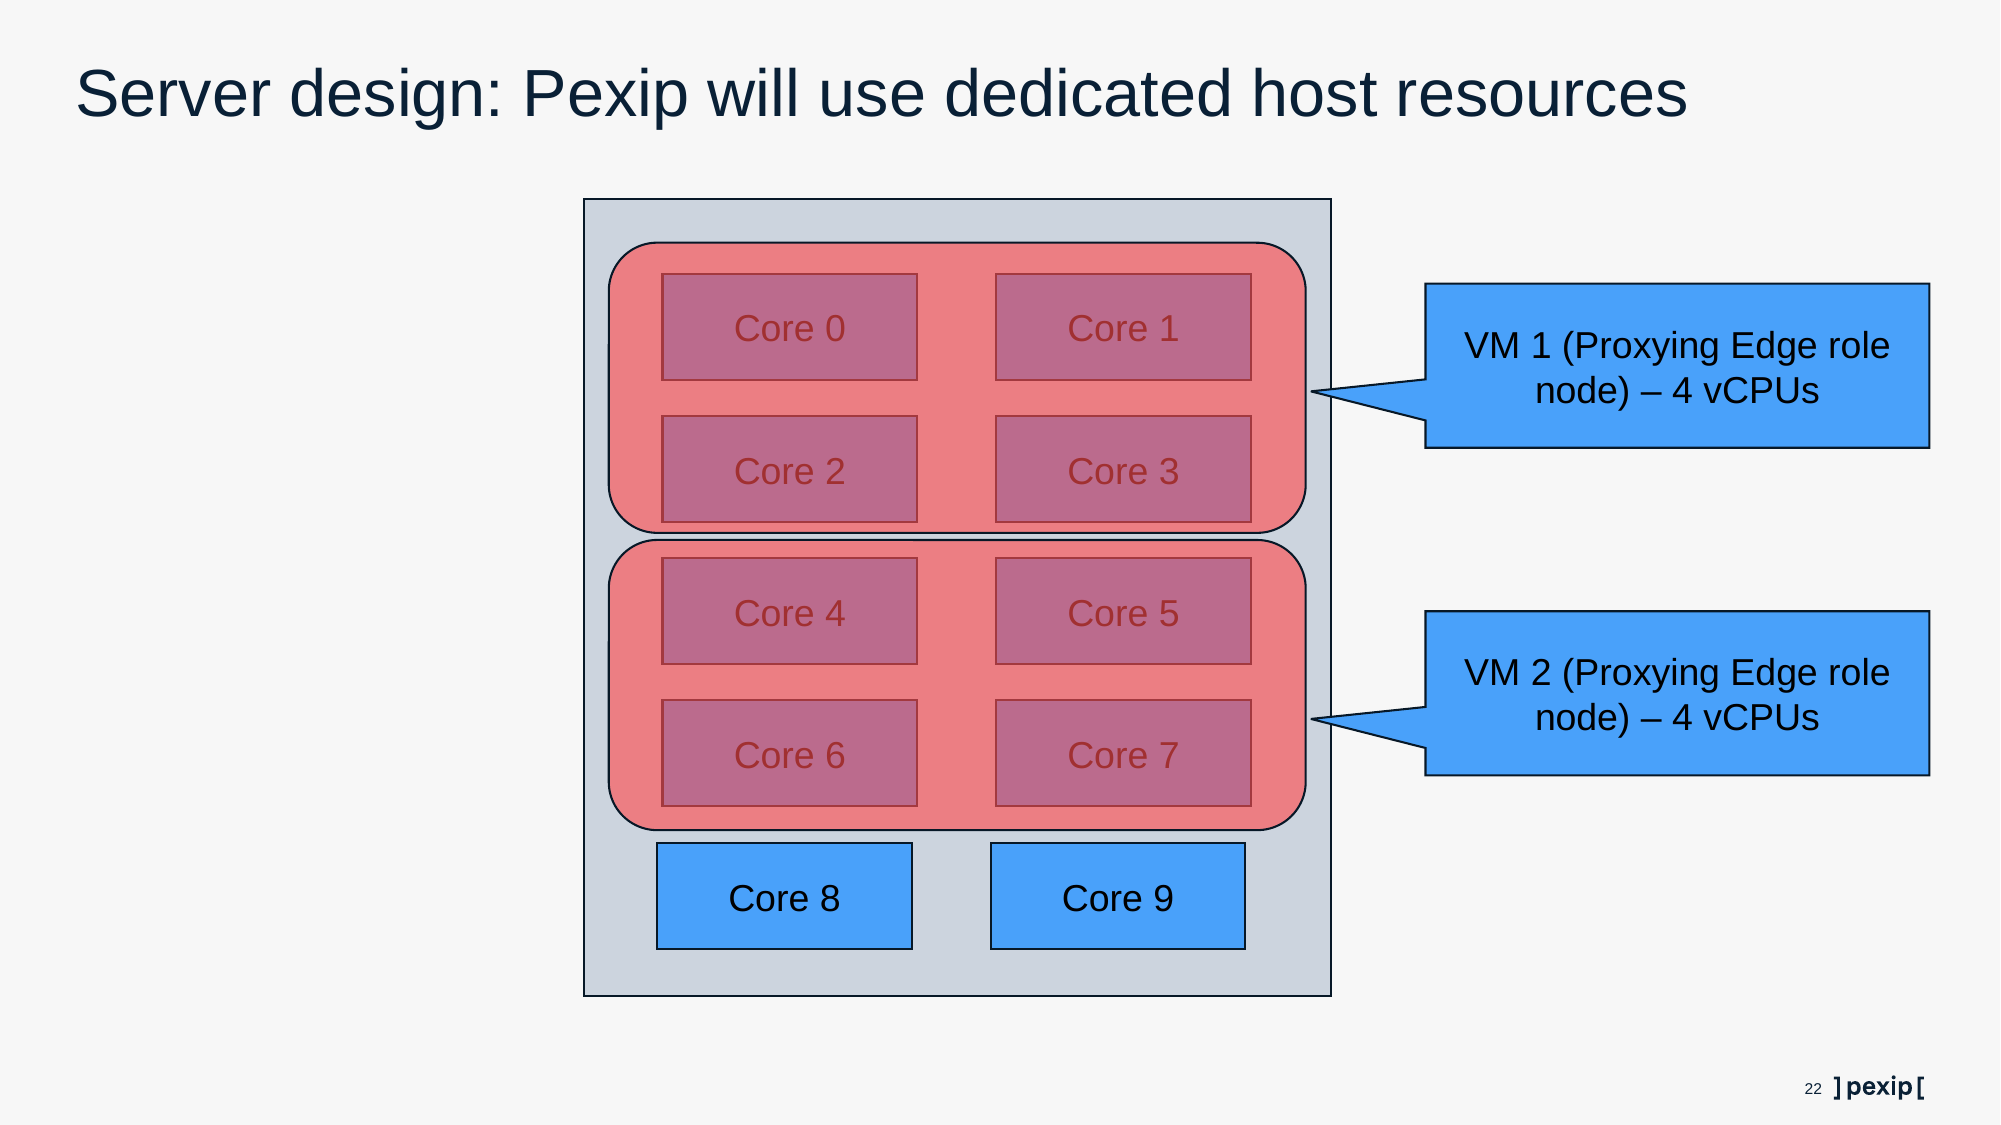

17 March, 2022
©2022 Pexip® AS. All Rights Reserved
# Server design: Pexip will use dedicated host resources

Core 0
Core 1
Core 2
Core 3
Core 4
Core 5
Core 6
Core 7
Core 8
Core 9

VM 1 (Proxying Edge role node) – 4 vCPUs

VM 2 (Proxying Edge role node) – 4 vCPUs
22